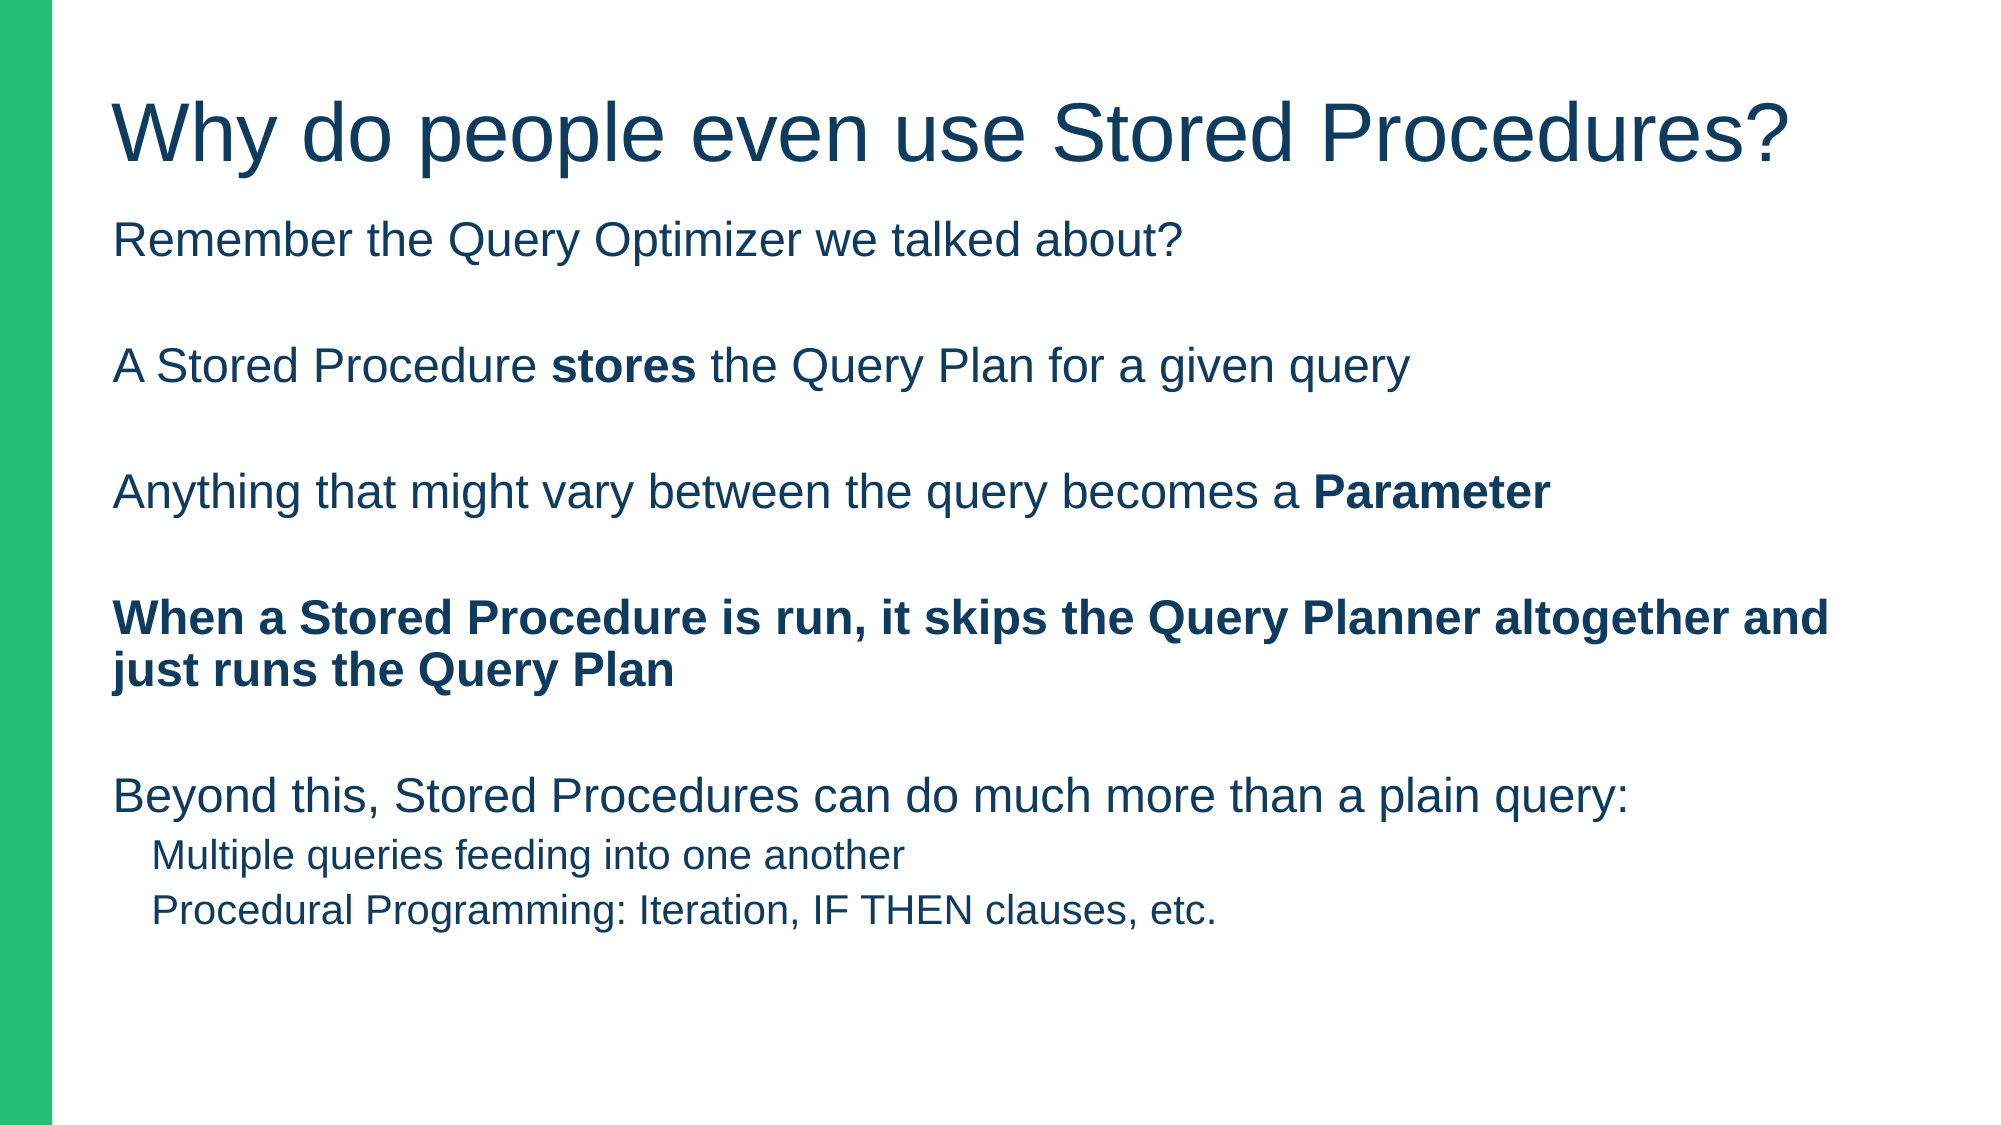

Why do people even use Stored Procedures?
Remember the Query Optimizer we talked about?

A Stored Procedure stores the Query Plan for a given query

Anything that might vary between the query becomes a Parameter

When a Stored Procedure is run, it skips the Query Planner altogether and just runs the Query Plan

Beyond this, Stored Procedures can do much more than a plain query:
Multiple queries feeding into one another
Procedural Programming: Iteration, IF THEN clauses, etc.